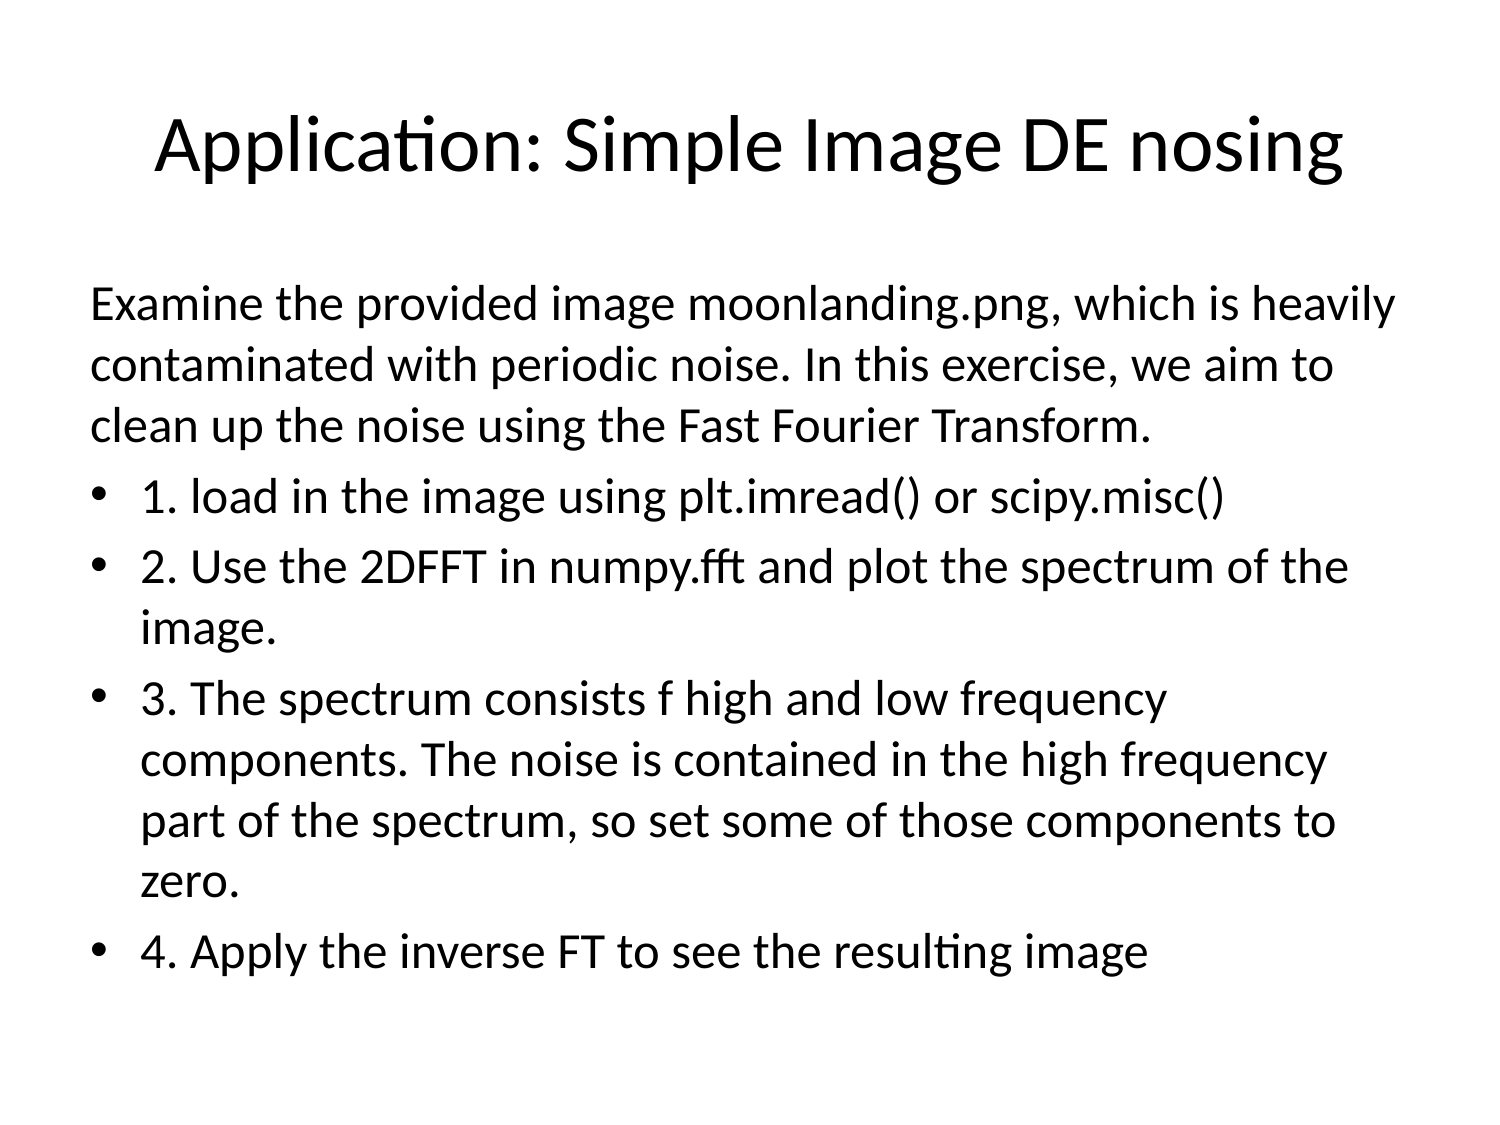

# Application: Simple Image DE nosing
Examine the provided image moonlanding.png, which is heavily contaminated with periodic noise. In this exercise, we aim to clean up the noise using the Fast Fourier Transform.
1. load in the image using plt.imread() or scipy.misc()
2. Use the 2DFFT in numpy.fft and plot the spectrum of the image.
3. The spectrum consists f high and low frequency components. The noise is contained in the high frequency part of the spectrum, so set some of those components to zero.
4. Apply the inverse FT to see the resulting image